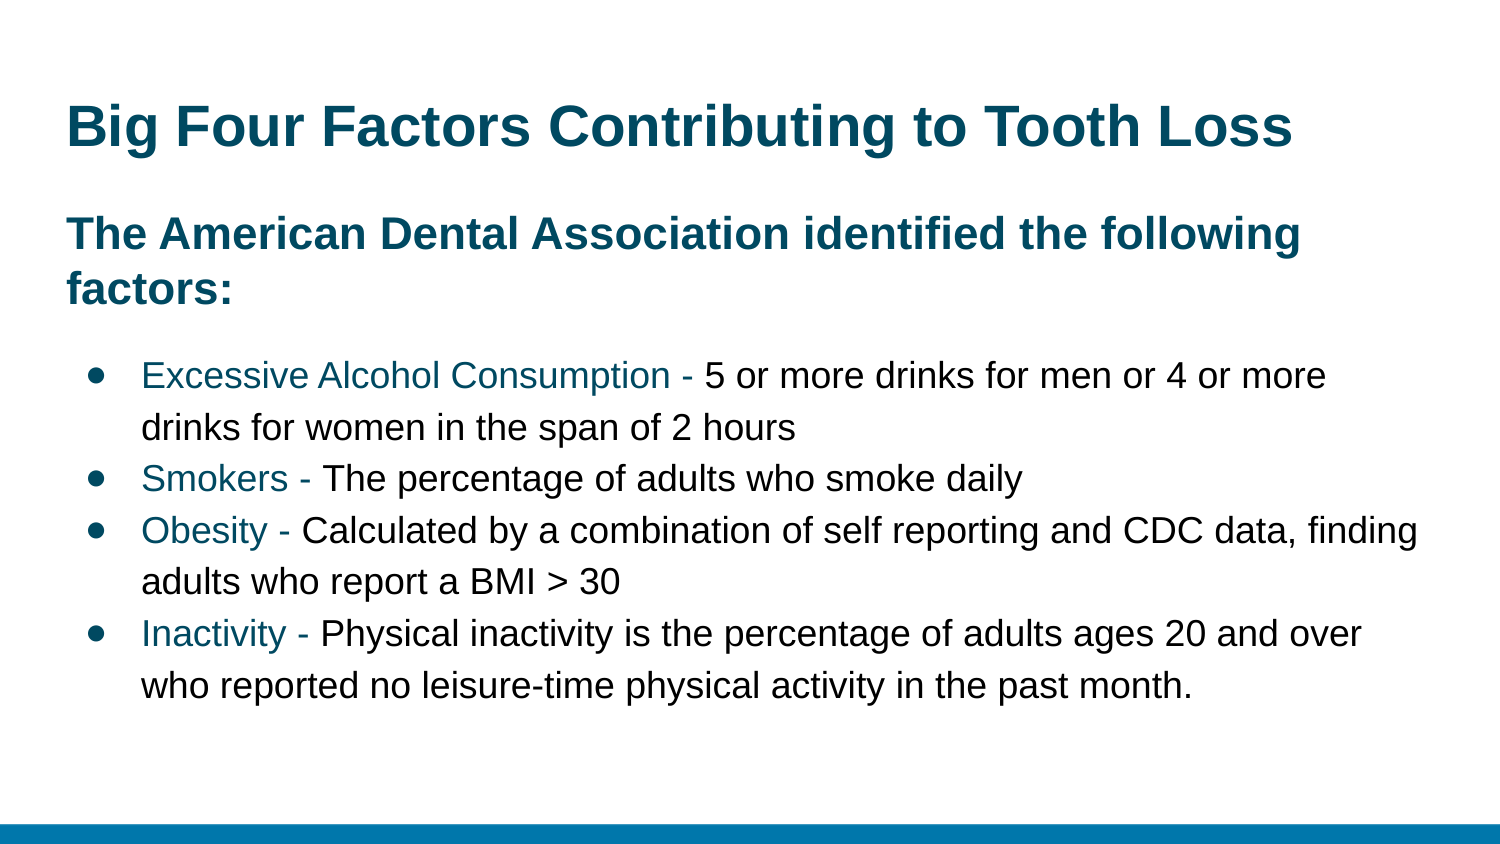

# Big Four Factors Contributing to Tooth Loss

The American Dental Association identified the following factors:

Excessive Alcohol Consumption - 5 or more drinks for men or 4 or more drinks for women in the span of 2 hours
Smokers - The percentage of adults who smoke daily
Obesity - Calculated by a combination of self reporting and CDC data, finding adults who report a BMI > 30
Inactivity - Physical inactivity is the percentage of adults ages 20 and over who reported no leisure-time physical activity in the past month.